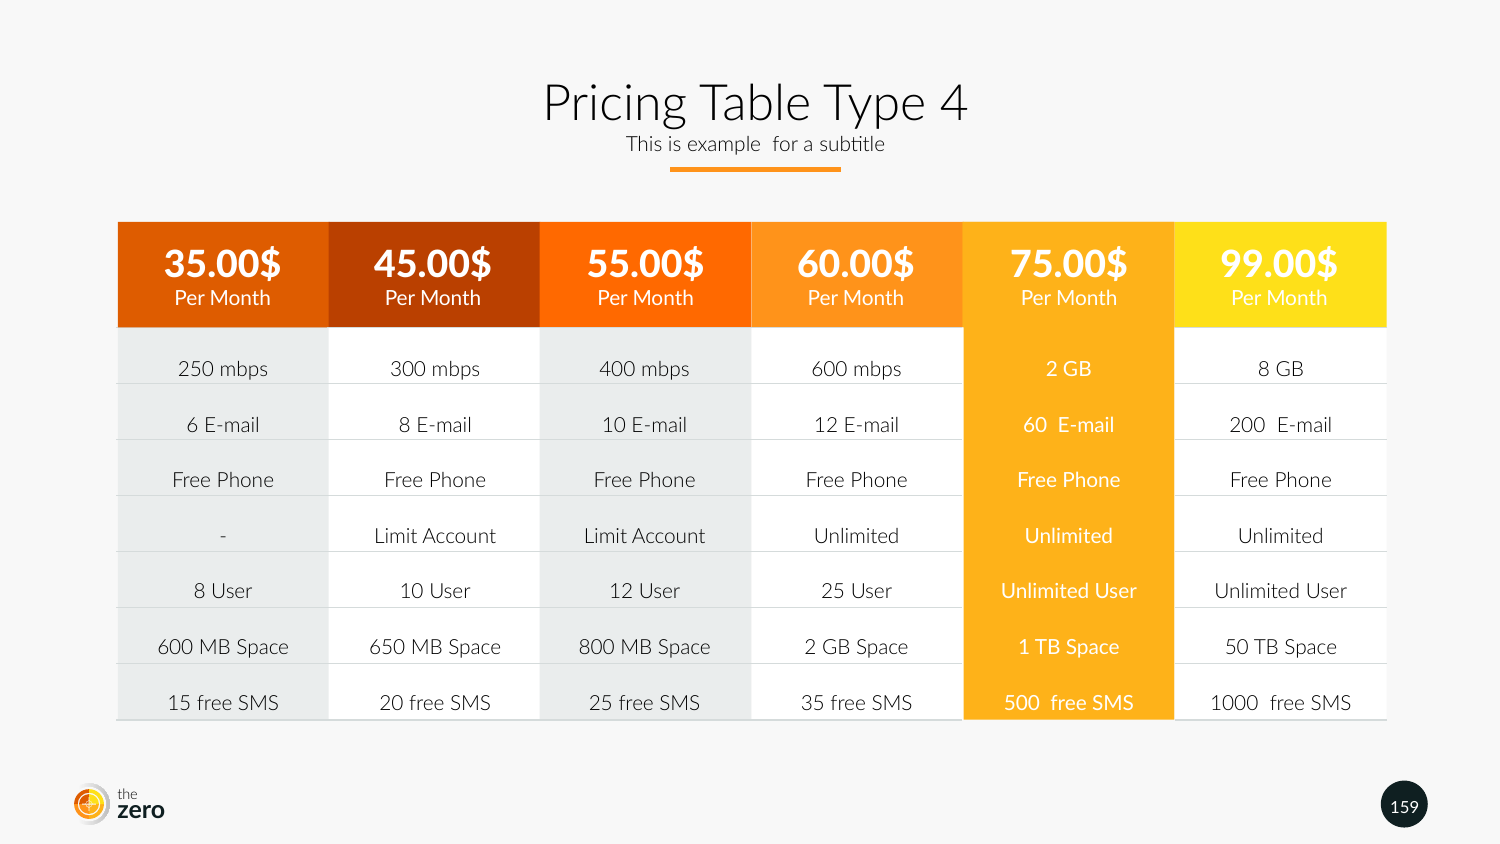

Pricing Table Type 4
This is example  for a subtitle

35.00$
Per Month

45.00$
Per Month

55.00$
Per Month

60.00$
Per Month

2 GB
60  E-mail
Free Phone
Unlimited
Unlimited User
1 TB Space
500  free SMS

75.00$
Per Month

99.00$
Per Month
250 mbps
6 E-mail
Free Phone
-
8 User
600 MB Space
15 free SMS

300 mbps
8 E-mail
Free Phone
Limit Account
10 User
650 MB Space
20 free SMS

400 mbps
10 E-mail
Free Phone
Limit Account
12 User
800 MB Space
25 free SMS

600 mbps
12 E-mail
Free Phone
Unlimited
25 User
2 GB Space
35 free SMS

8 GB
200  E-mail
Free Phone
Unlimited
Unlimited User
50 TB Space
1000  free SMS

the
159
zero